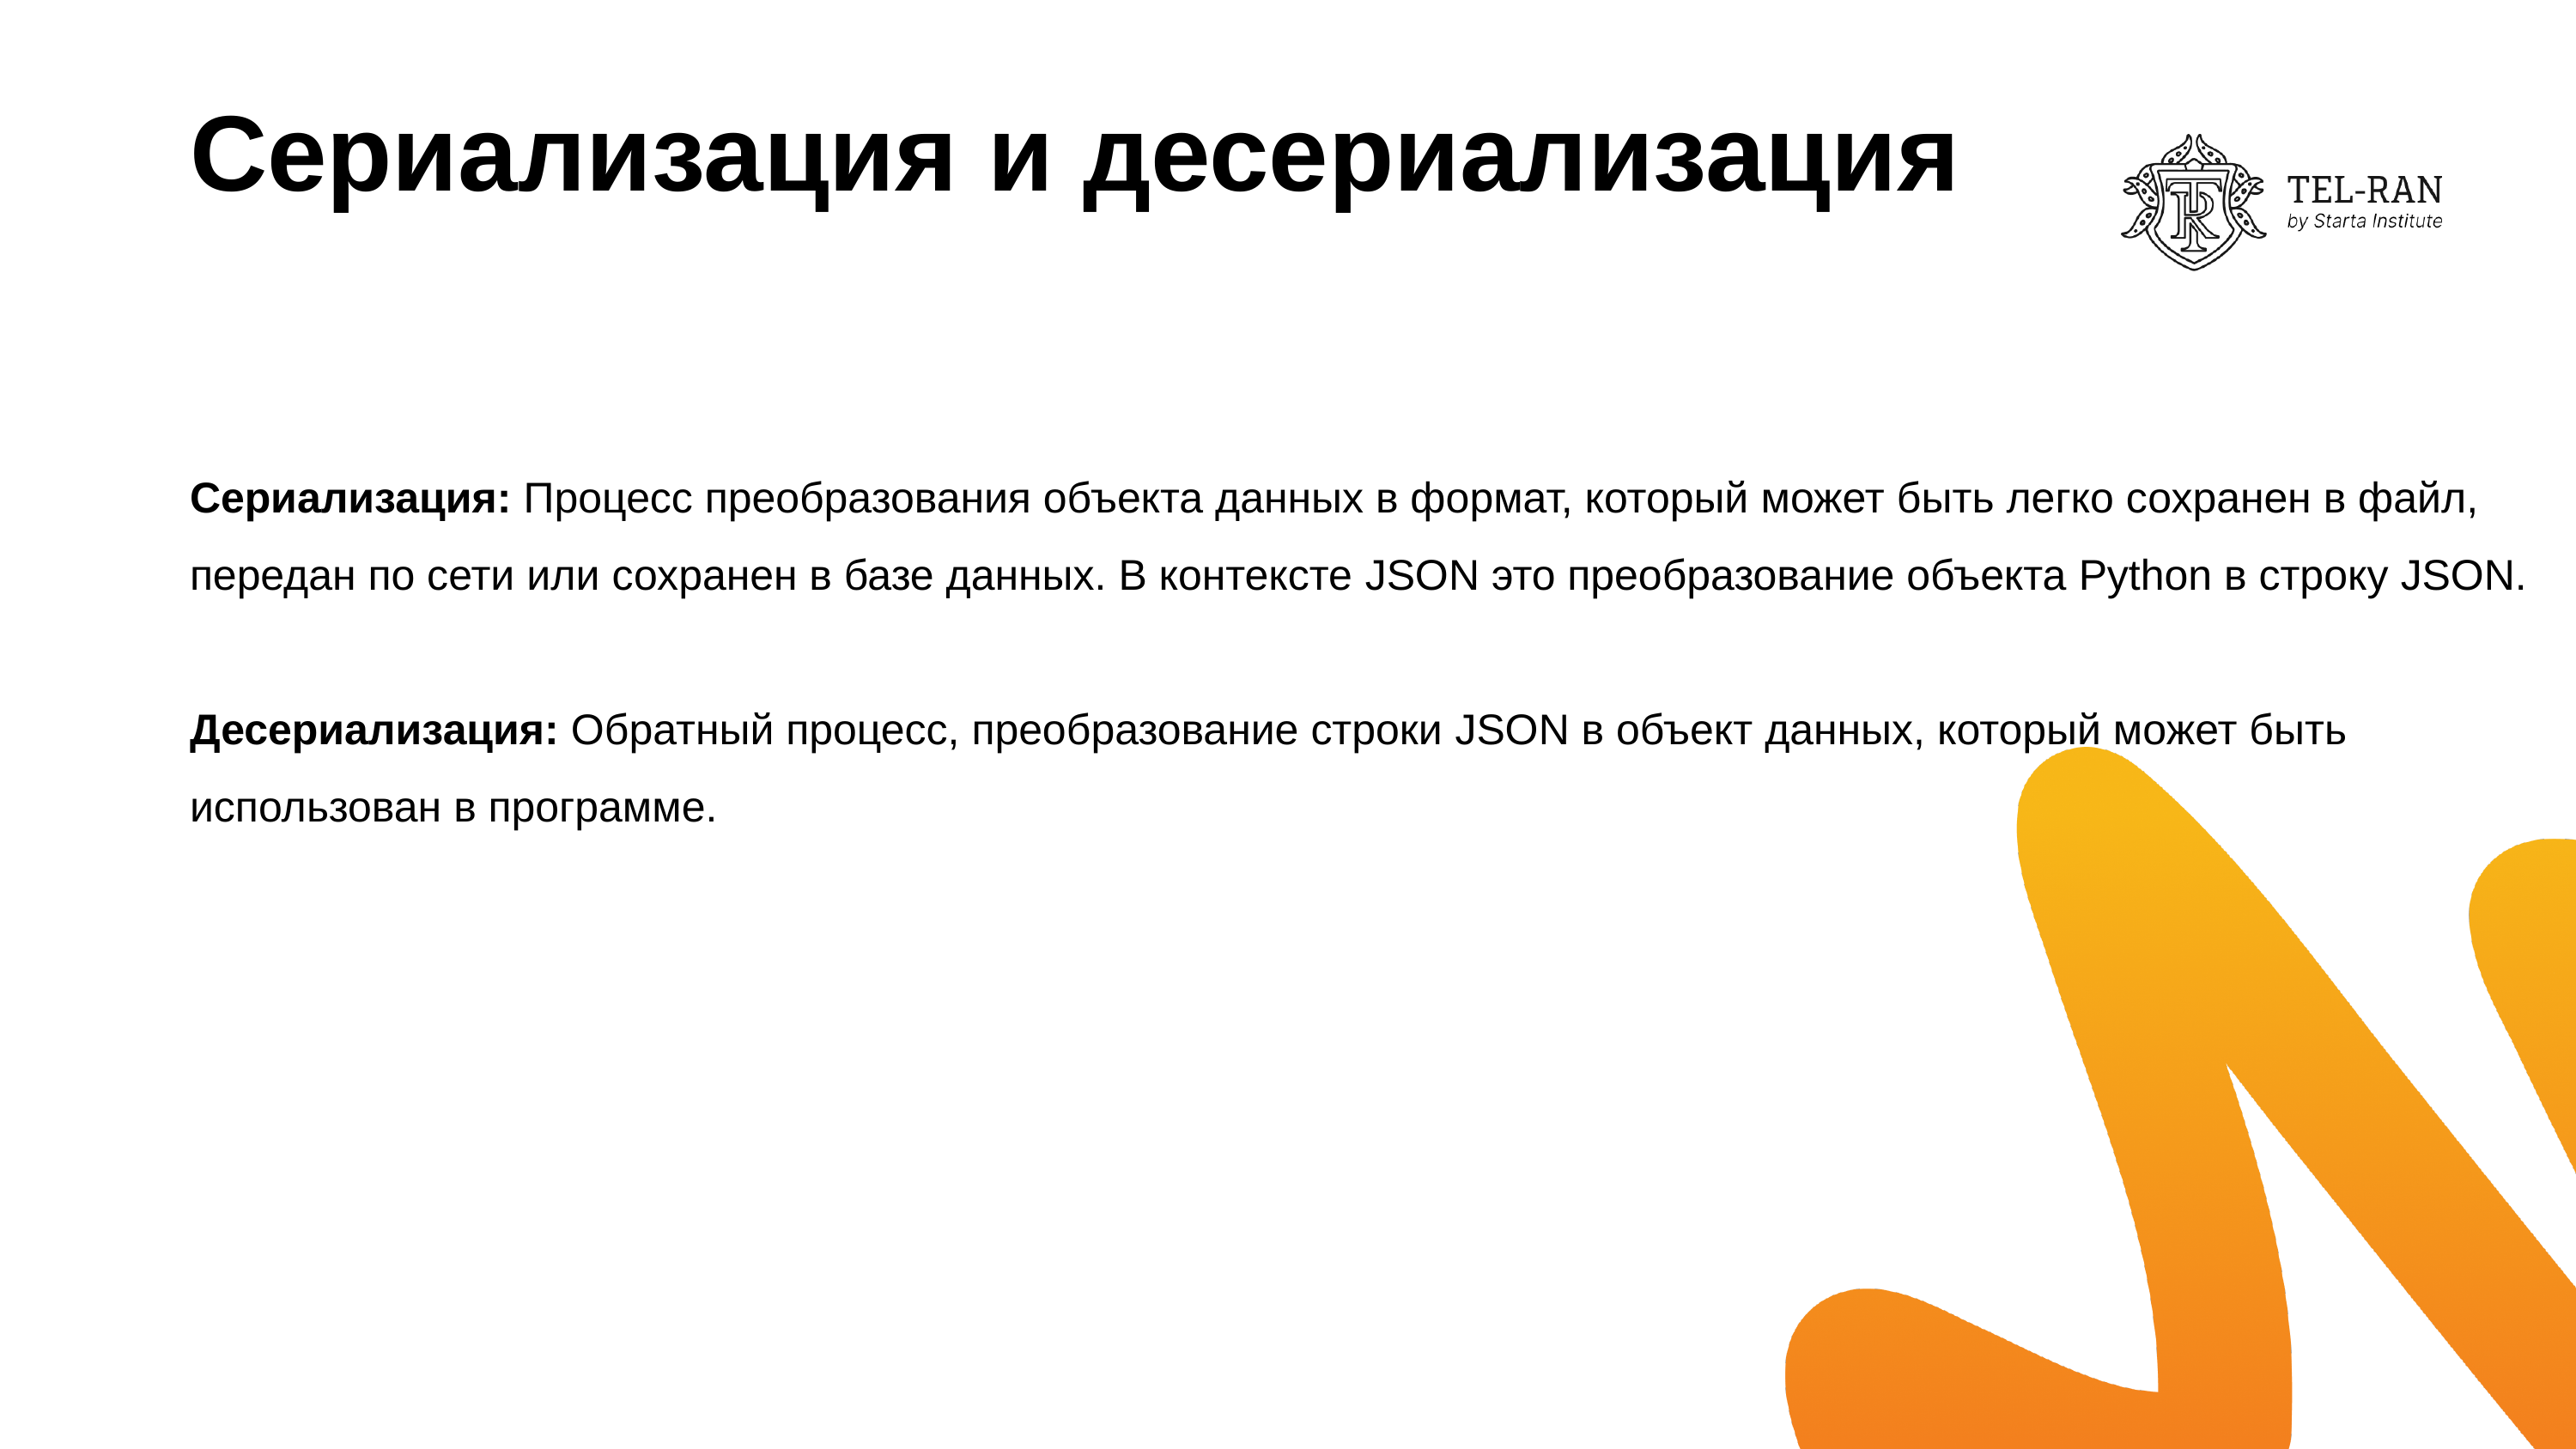

# Сериализация и десериализация
Сериализация: Процесс преобразования объекта данных в формат, который может быть легко сохранен в файл, передан по сети или сохранен в базе данных. В контексте JSON это преобразование объекта Python в строку JSON.

Десериализация: Обратный процесс, преобразование строки JSON в объект данных, который может быть использован в программе.